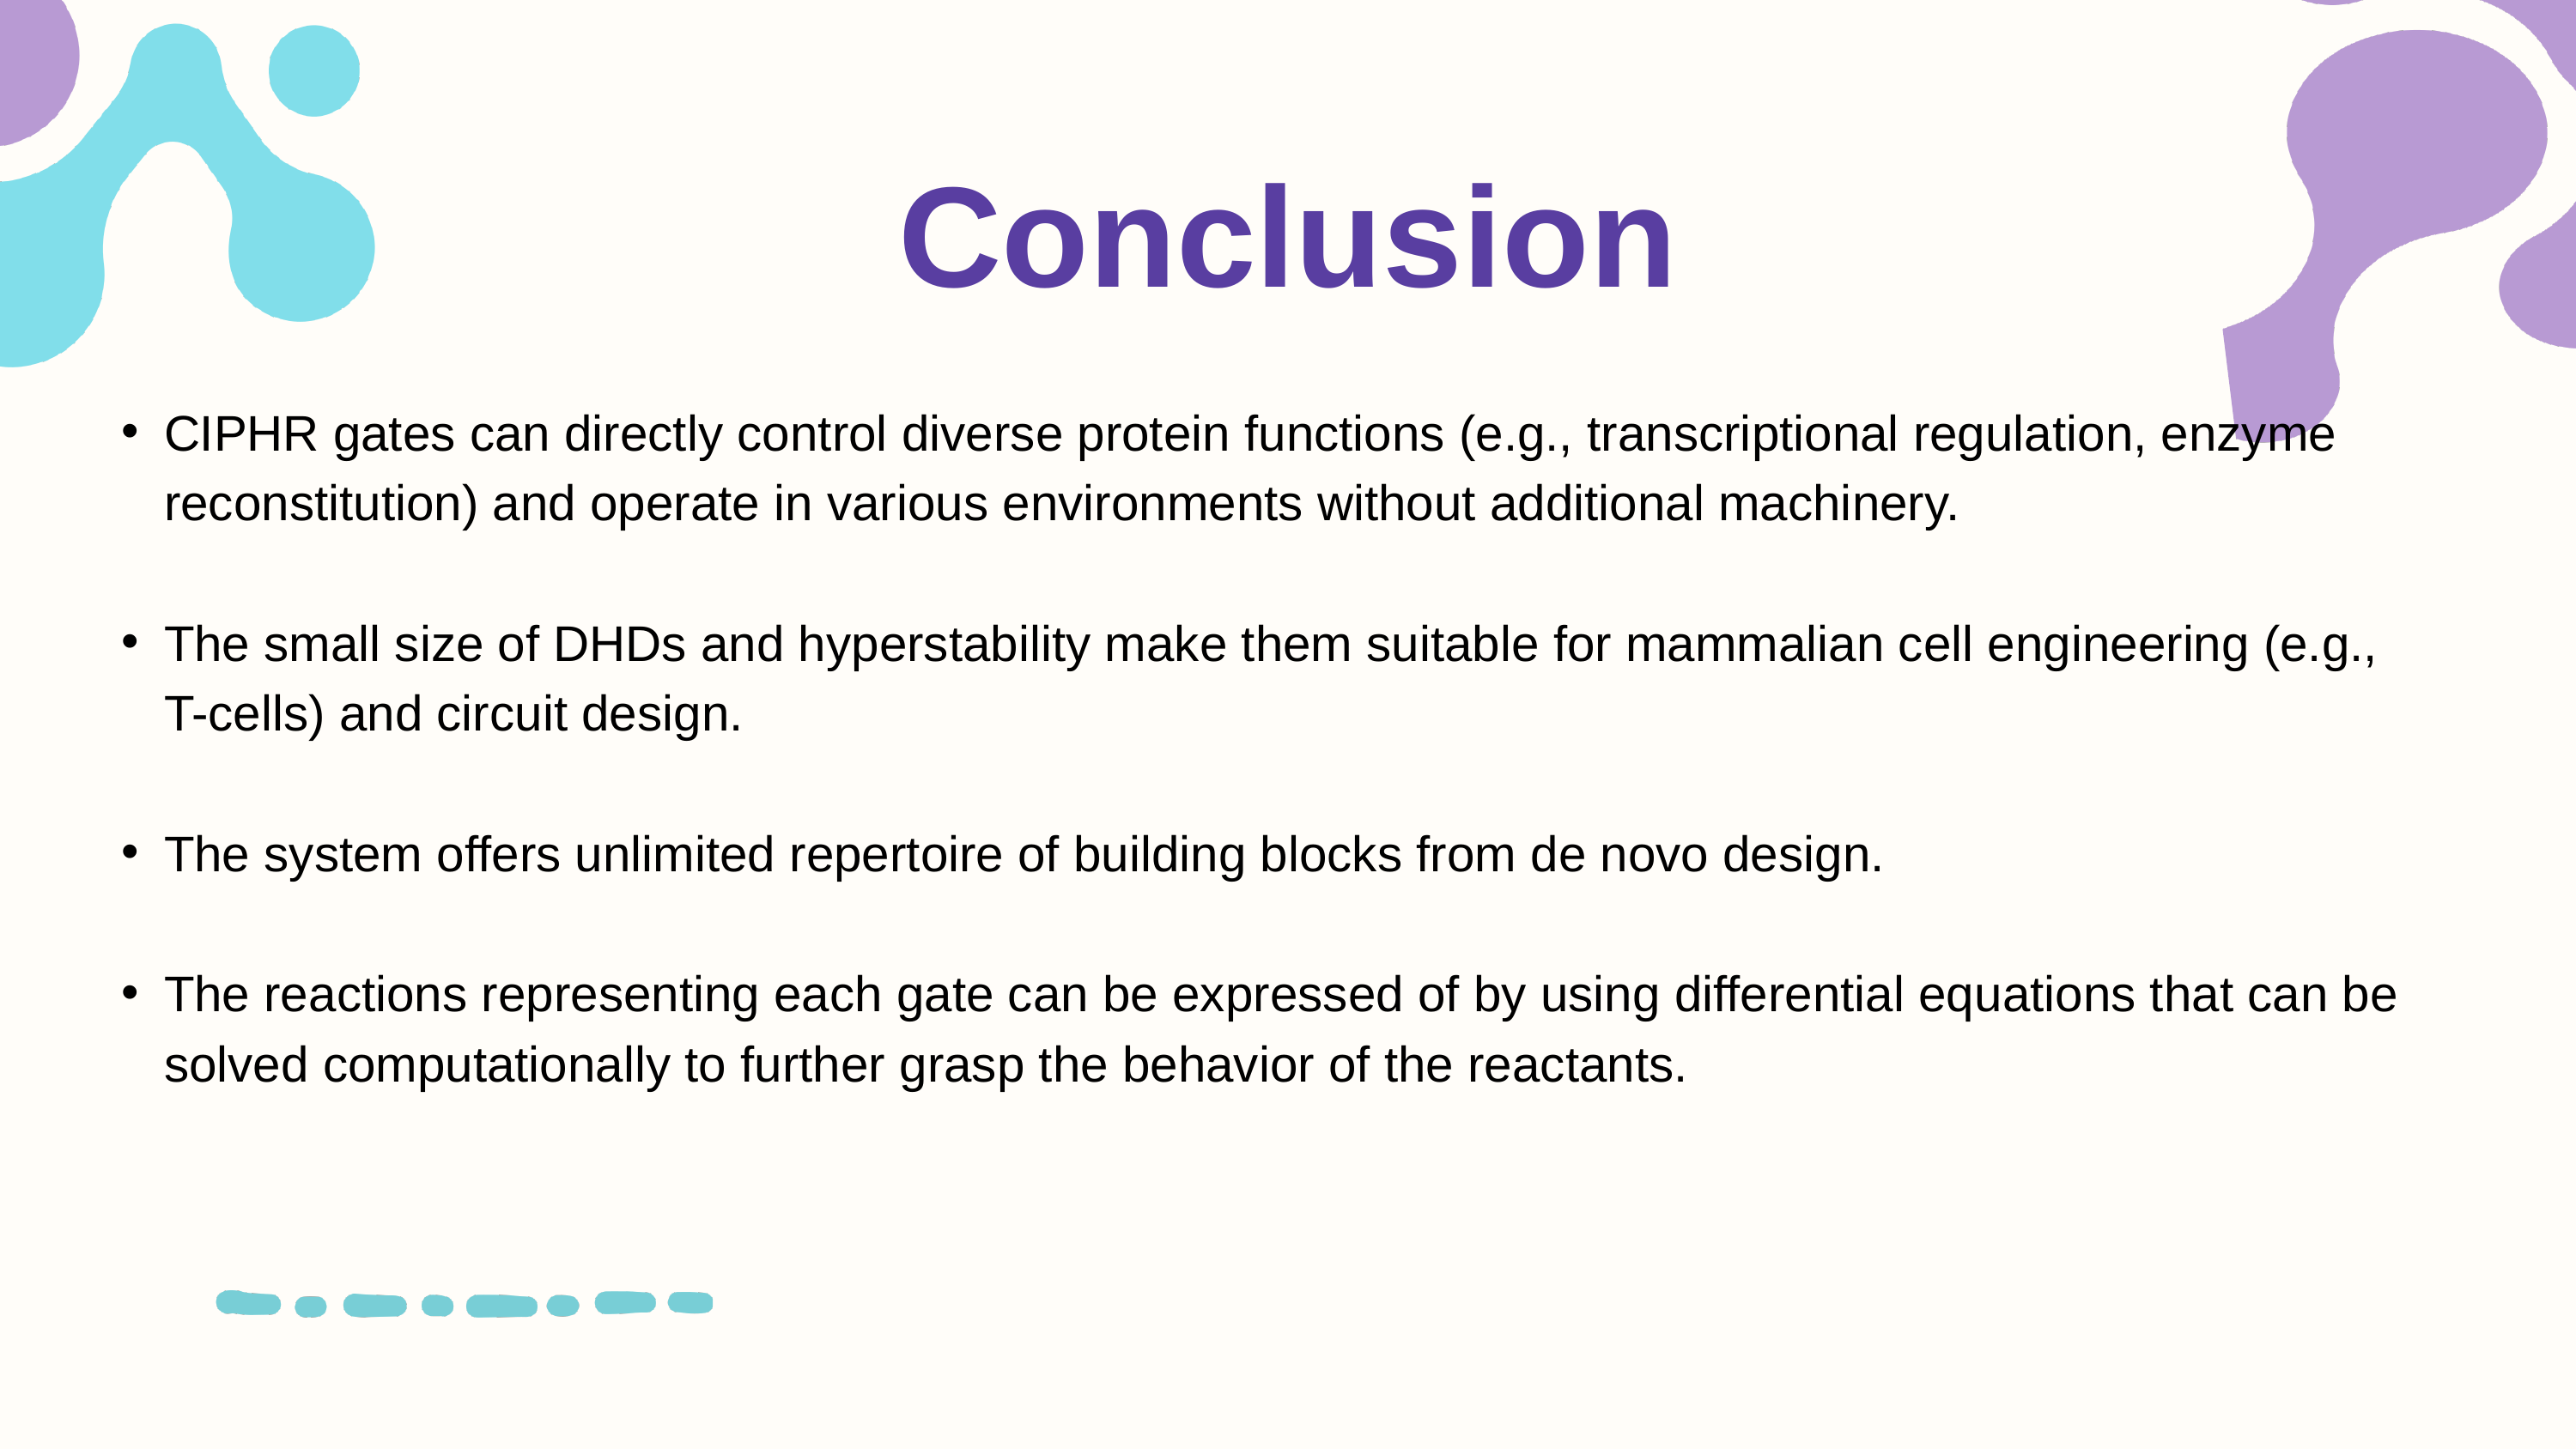

Conclusion
CIPHR gates can directly control diverse protein functions (e.g., transcriptional regulation, enzyme reconstitution) and operate in various environments without additional machinery.

The small size of DHDs and hyperstability make them suitable for mammalian cell engineering (e.g., T-cells) and circuit design.

The system offers unlimited repertoire of building blocks from de novo design.

The reactions representing each gate can be expressed of by using differential equations that can be solved computationally to further grasp the behavior of the reactants.